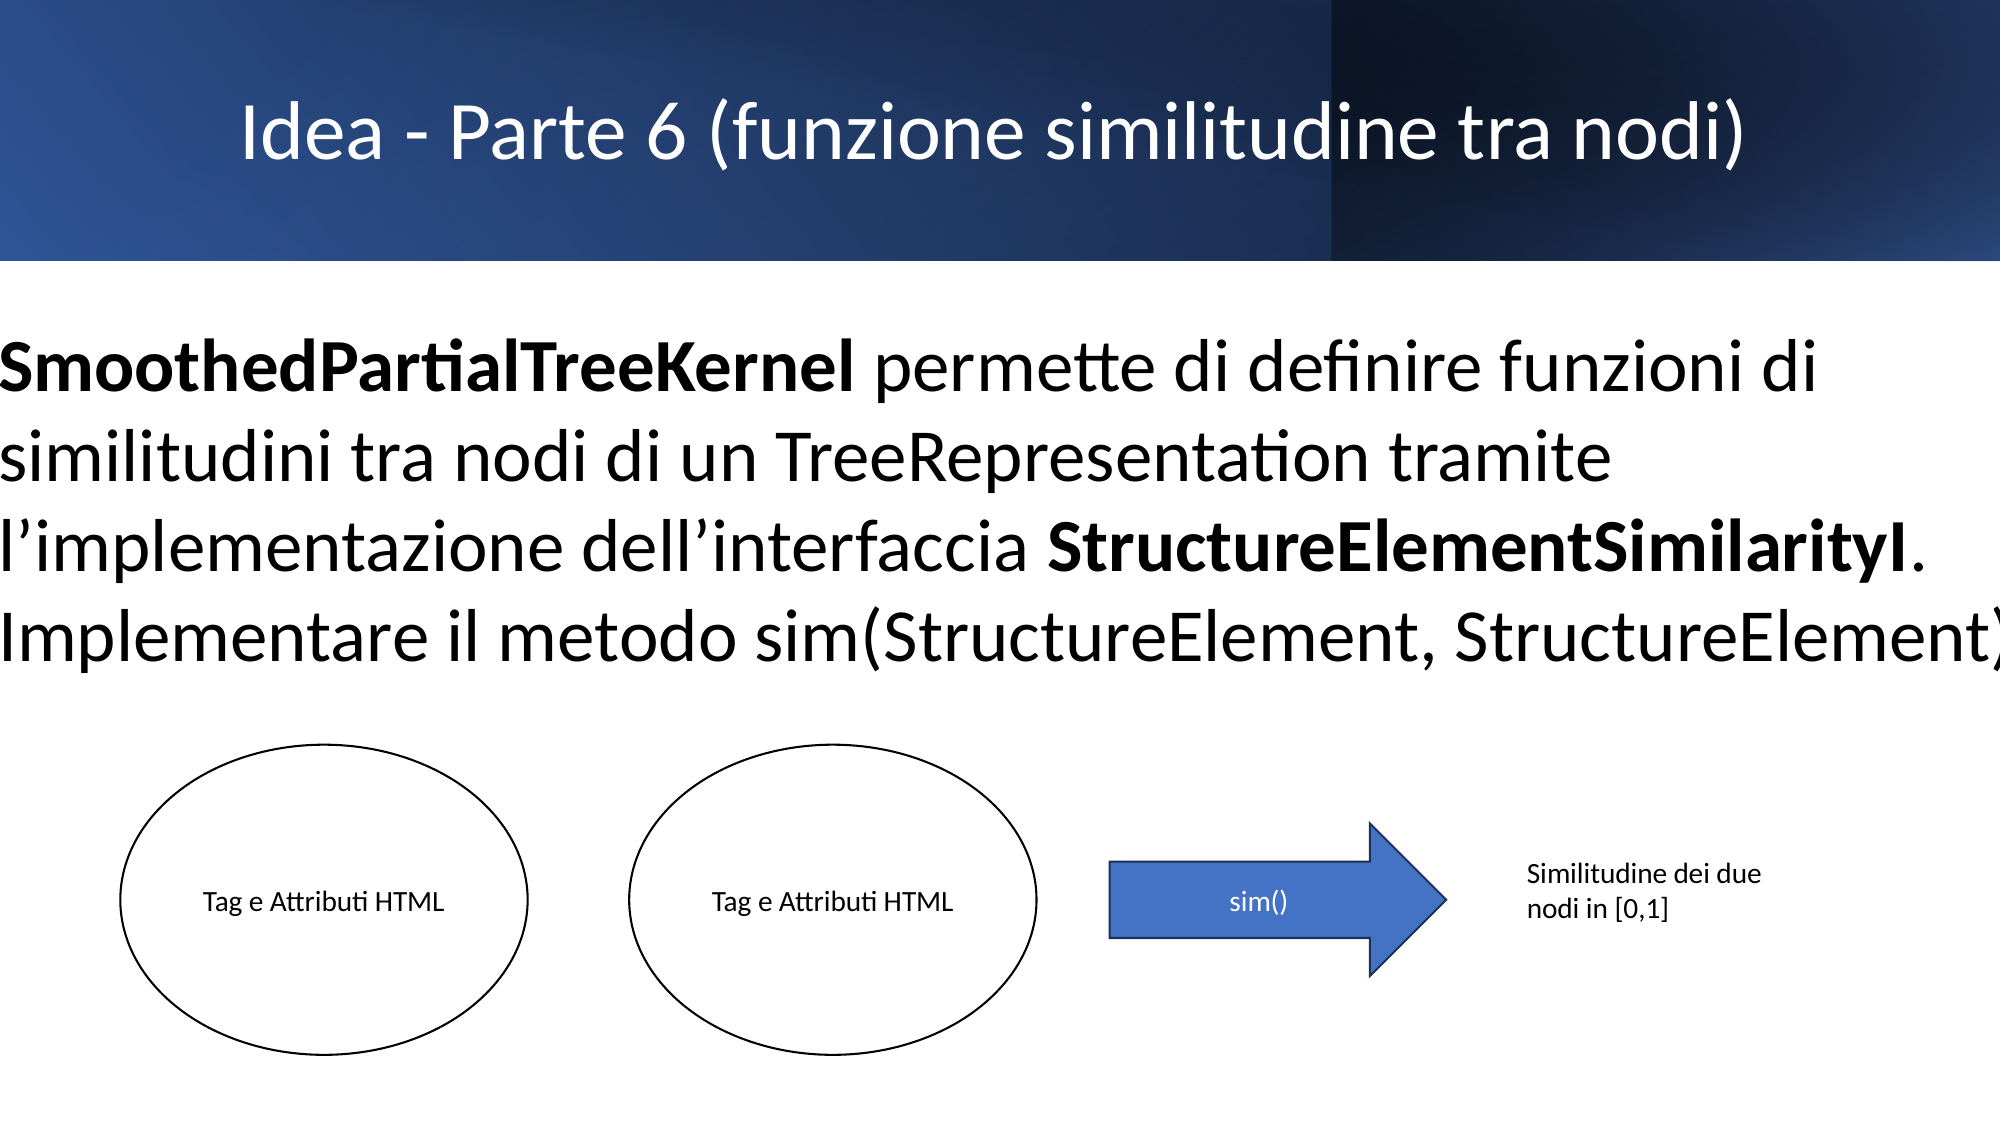

# Idea - Parte 6 (funzione similitudine tra nodi)
SmoothedPartialTreeKernel permette di definire funzioni di similitudini tra nodi di un TreeRepresentation tramite l’implementazione dell’interfaccia StructureElementSimilarityI.
Implementare il metodo sim(StructureElement, StructureElement)
Tag e Attributi HTML
Tag e Attributi HTML
sim()
Similitudine dei due nodi in [0,1]